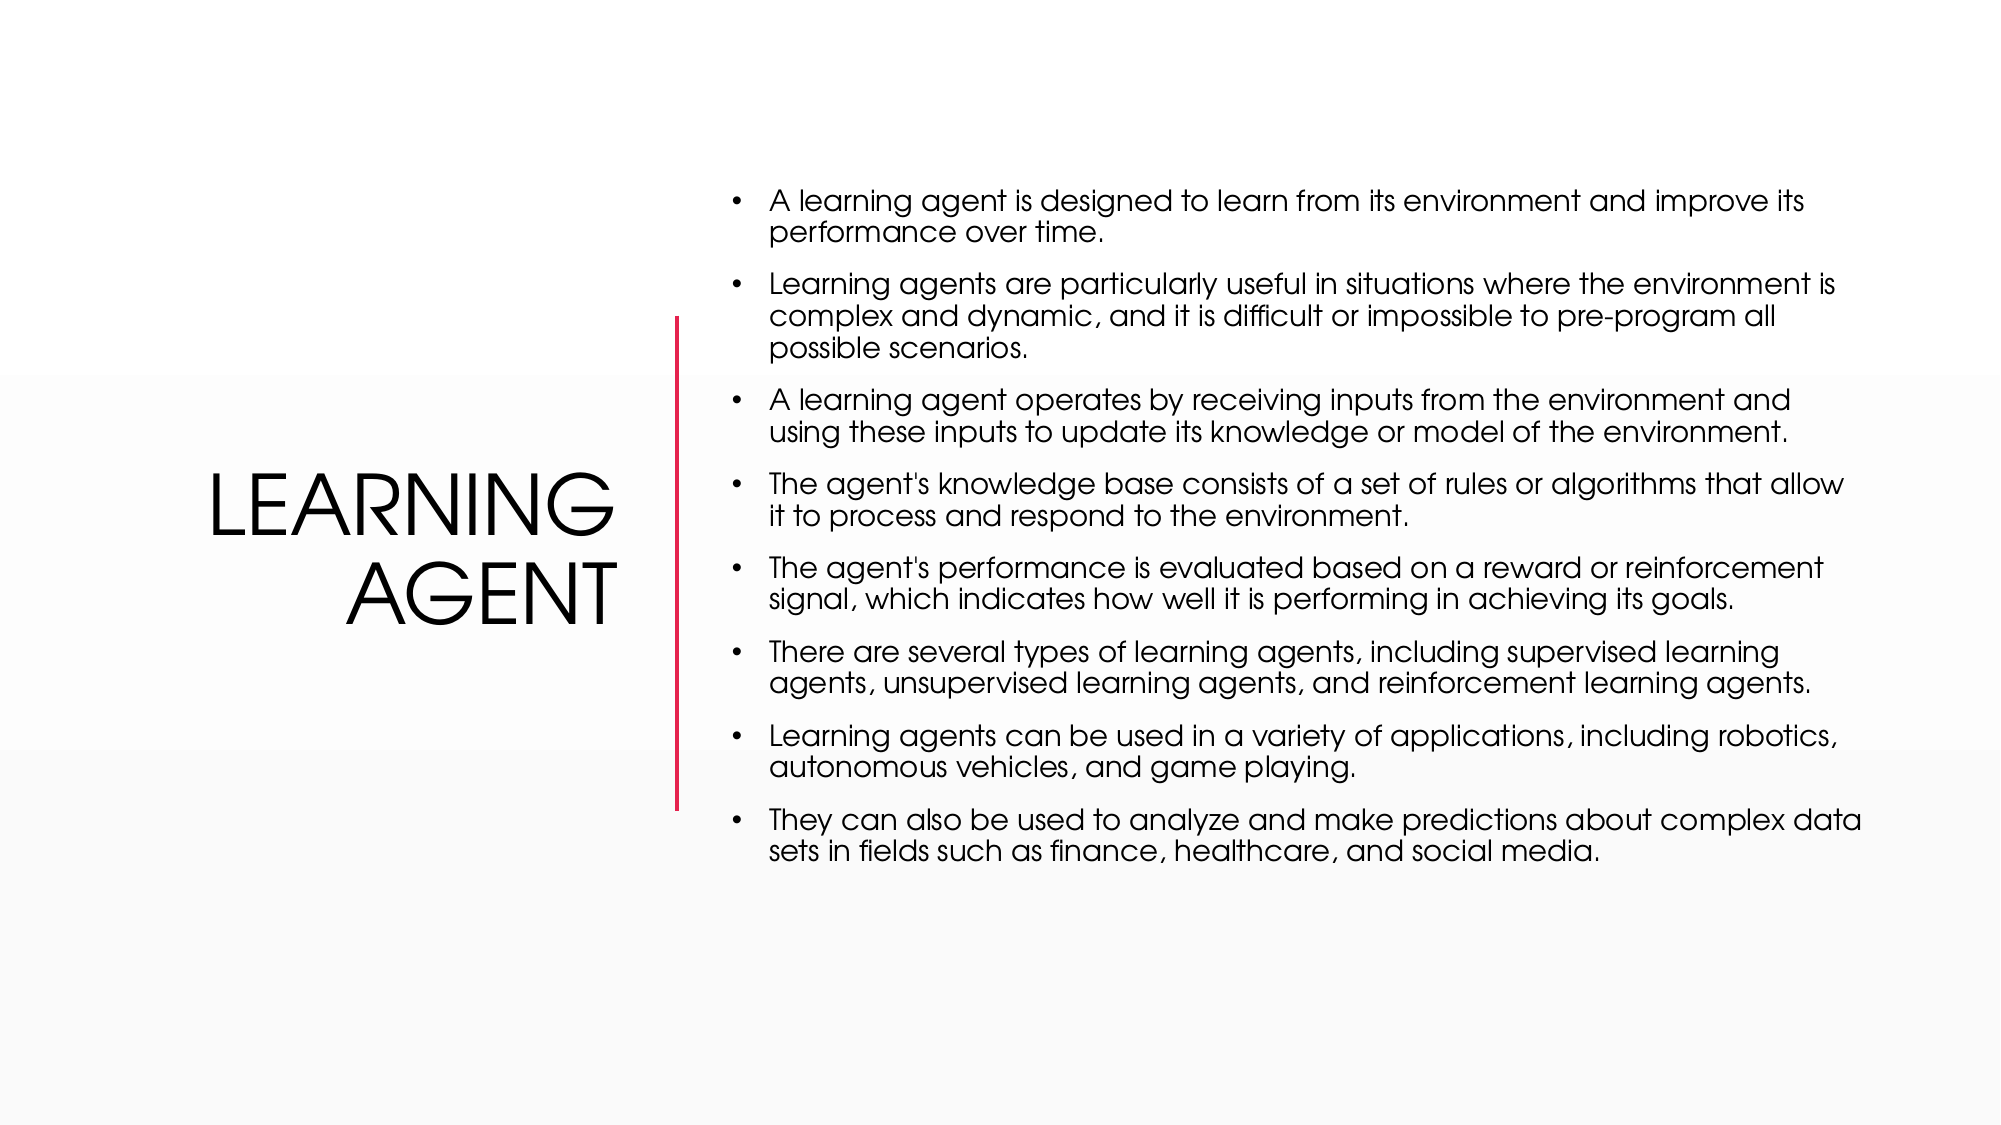

# Learning Agent
A learning agent is designed to learn from its environment and improve its performance over time.
Learning agents are particularly useful in situations where the environment is complex and dynamic, and it is difficult or impossible to pre-program all possible scenarios.
A learning agent operates by receiving inputs from the environment and using these inputs to update its knowledge or model of the environment.
The agent's knowledge base consists of a set of rules or algorithms that allow it to process and respond to the environment.
The agent's performance is evaluated based on a reward or reinforcement signal, which indicates how well it is performing in achieving its goals.
There are several types of learning agents, including supervised learning agents, unsupervised learning agents, and reinforcement learning agents.
Learning agents can be used in a variety of applications, including robotics, autonomous vehicles, and game playing.
They can also be used to analyze and make predictions about complex data sets in fields such as finance, healthcare, and social media.